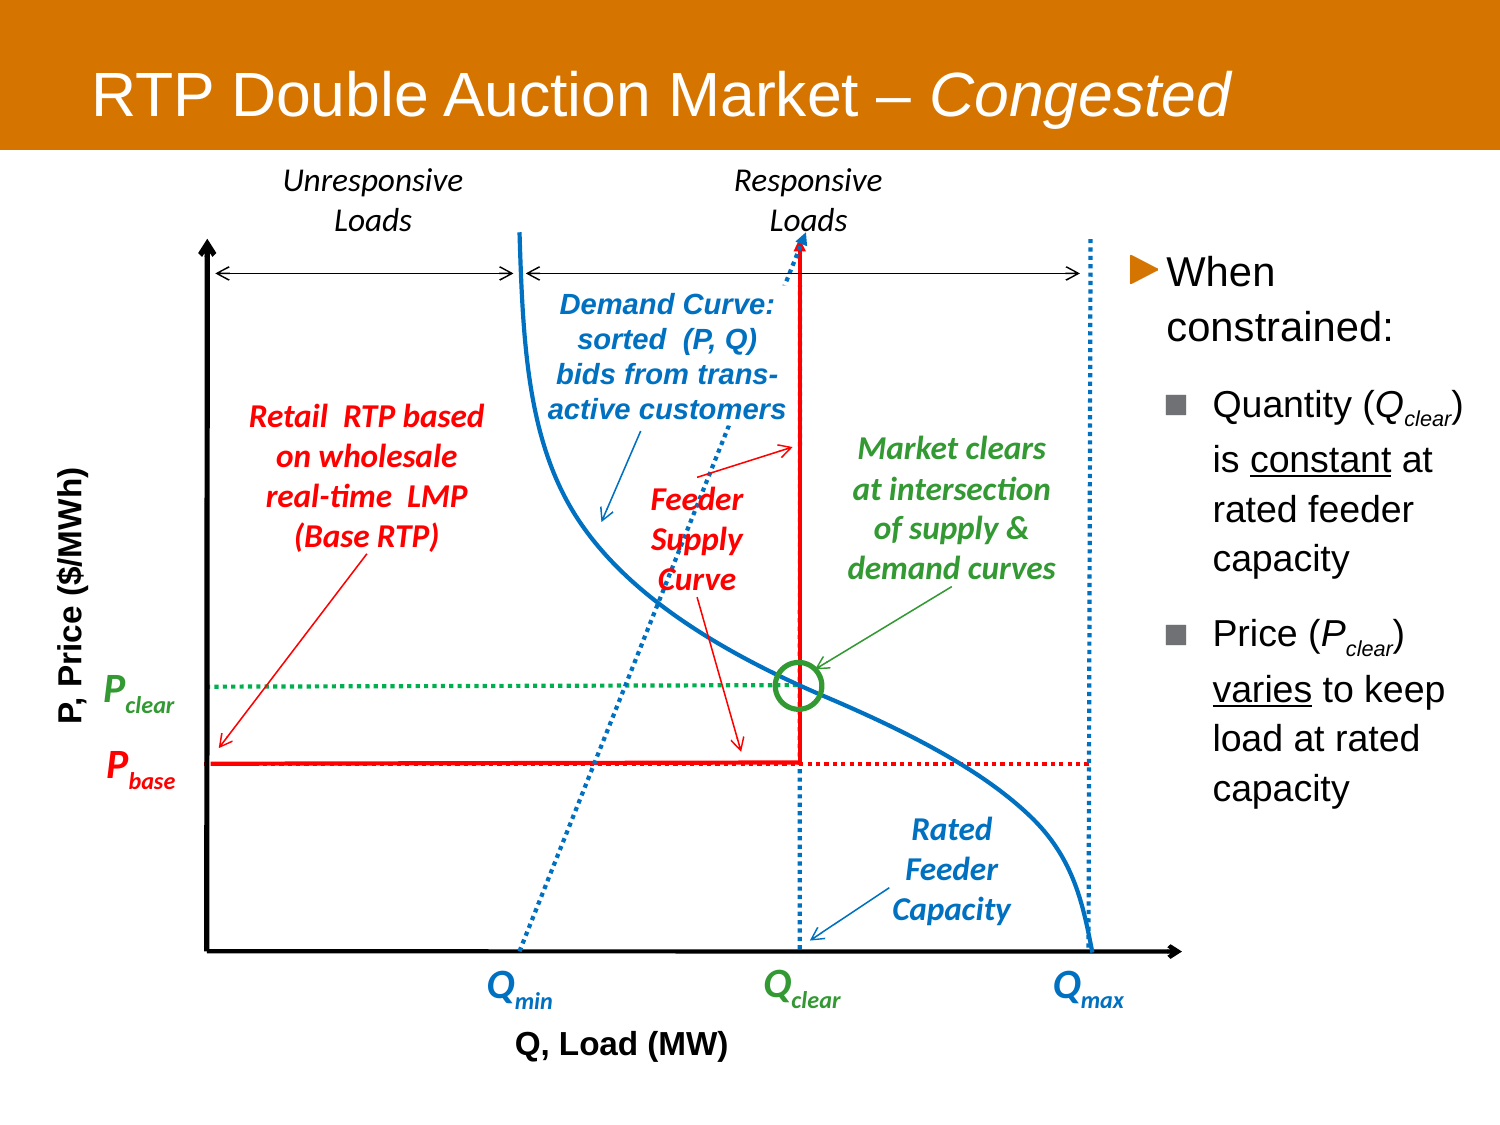

# RTP Double Auction Market – Congested
Responsive
Loads
Unresponsive
Loads
When
constrained:
Quantity (Qclear) is constant at rated feeder capacity
Price (Pclear) varies to keep load at rated capacity

Demand Curve: sorted  (P, Q) bids from trans-active customers
Retail  RTP based on wholesale real-time  LMP (Base RTP)
Market clears at intersection of supply & demand curves
Feeder Supply Curve
P, Price ($/MWh)
Pclear

Pbase
Rated Feeder Capacity
Qclear
Qmax
Qmin
Q, Load (MW)